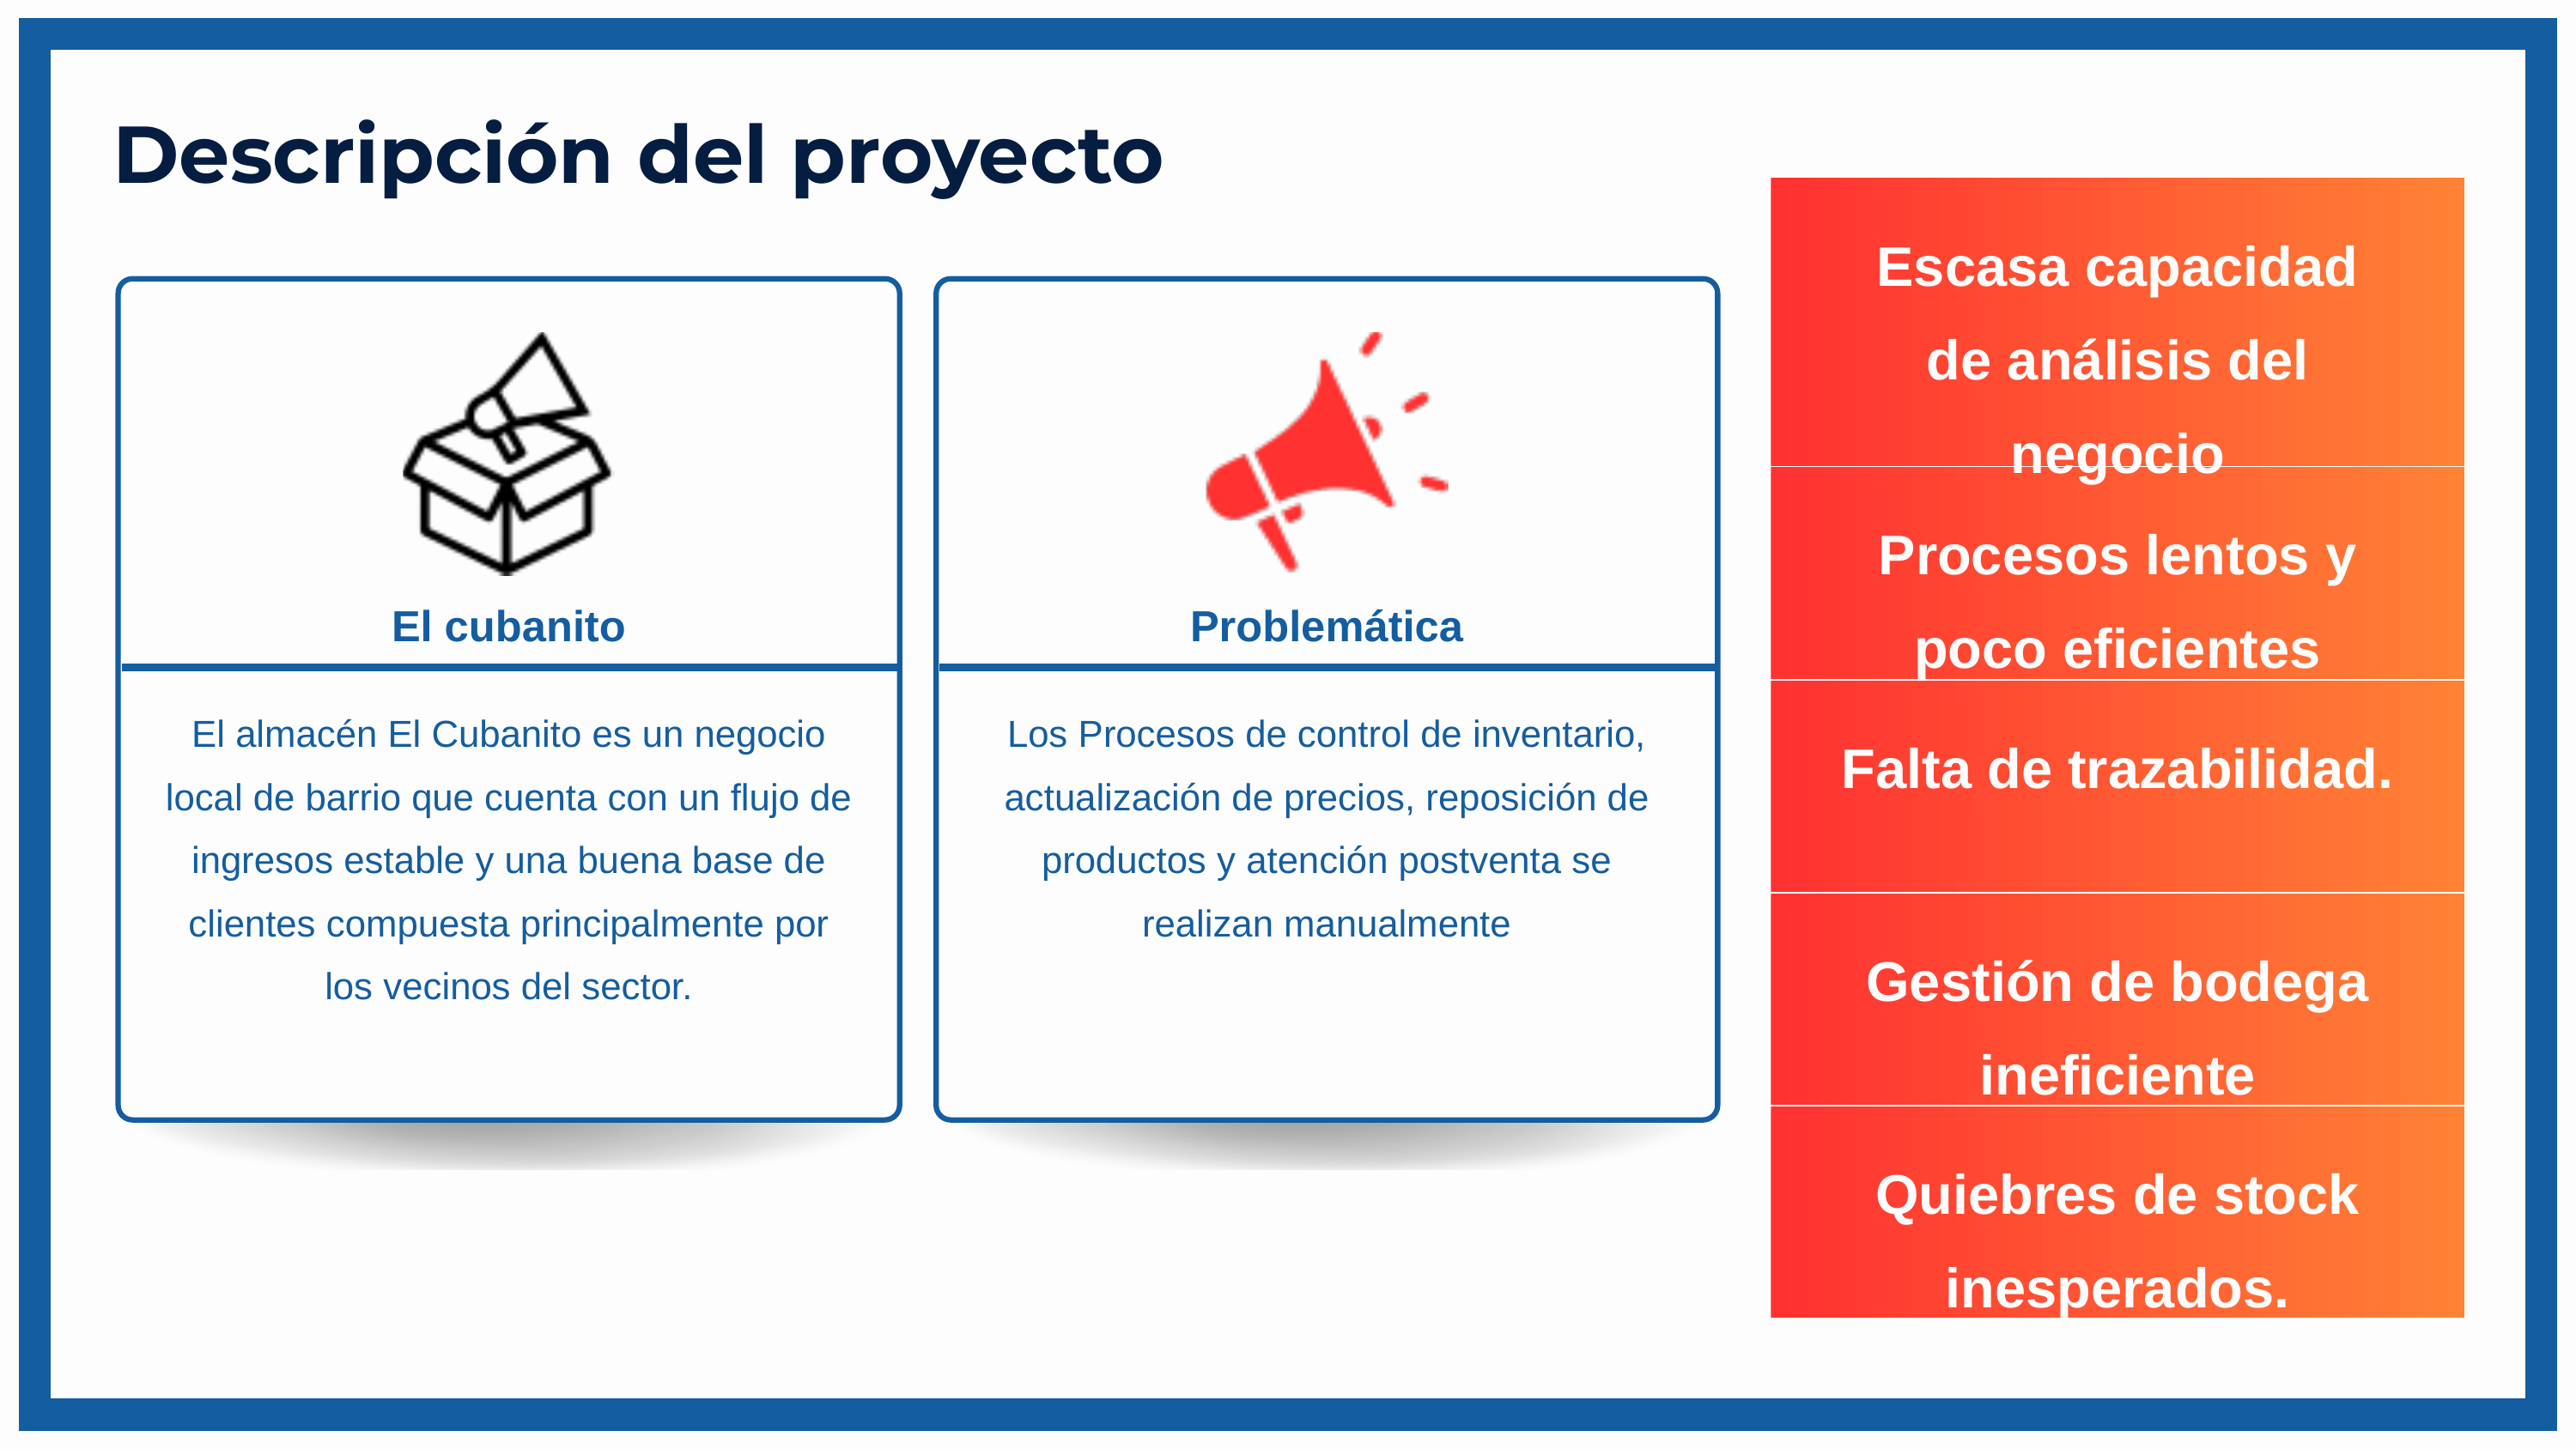

Descripción del proyecto

Escasa capacidad de análisis del negocio

El cubanito
El almacén El Cubanito es un negocio local de barrio que cuenta con un flujo de ingresos estable y una buena base de clientes compuesta principalmente por los vecinos del sector.

Problemática
Los Procesos de control de inventario, actualización de precios, reposición de productos y atención postventa se realizan manualmente

Procesos lentos y poco eficientes

Falta de trazabilidad.

Gestión de bodega ineficiente

Quiebres de stock inesperados.